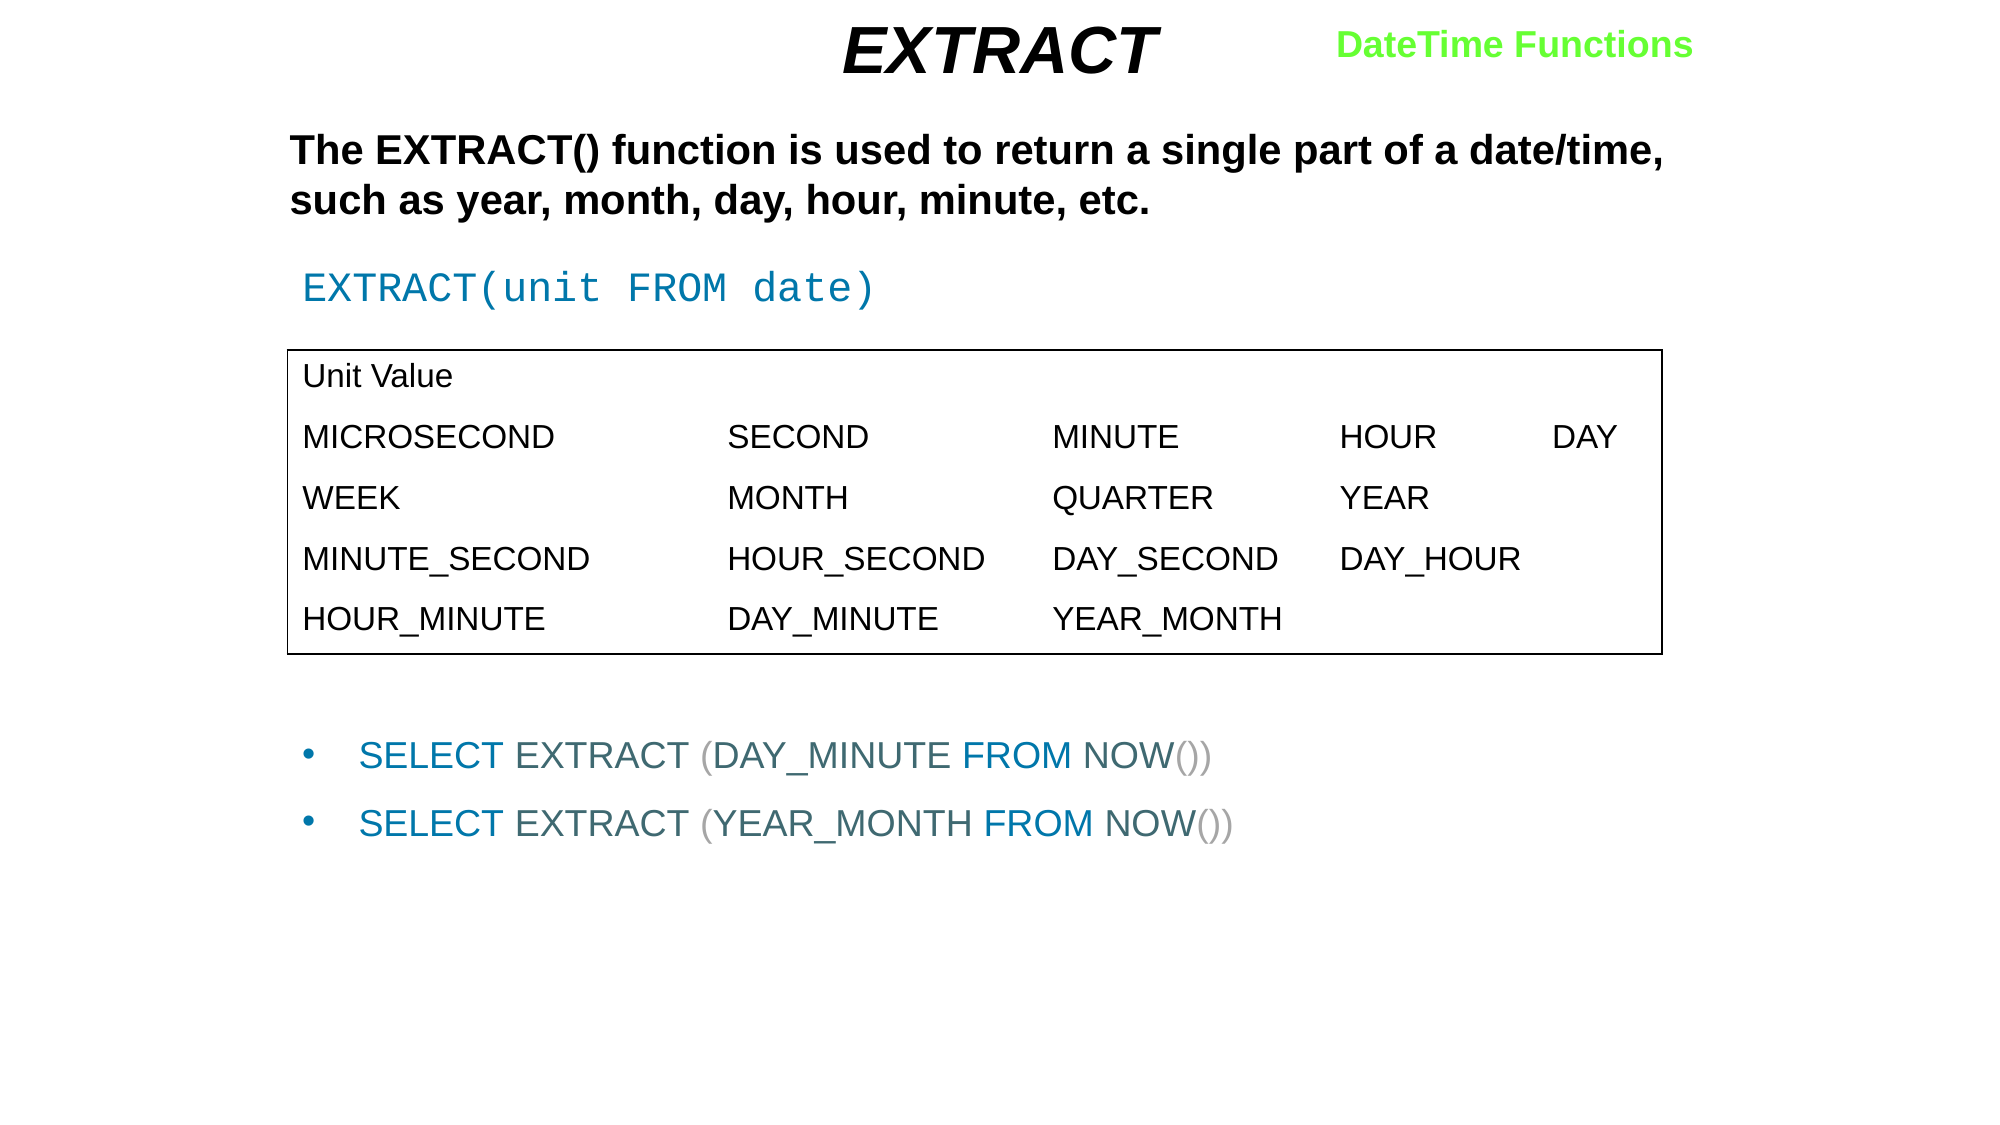

EXTRACT
DateTime Functions
The EXTRACT() function is used to return a single part of a date/time, such as year, month, day, hour, minute, etc.
EXTRACT(unit FROM date)
| Unit Value |  |  |  |  |
| --- | --- | --- | --- | --- |
| MICROSECOND | SECOND | MINUTE | HOUR | DAY |
| WEEK | MONTH | QUARTER | YEAR |  |
| MINUTE\_SECOND | HOUR\_SECOND | DAY\_SECOND | DAY\_HOUR |  |
| HOUR\_MINUTE | DAY\_MINUTE | YEAR\_MONTH |  |  |
SELECT EXTRACT (DAY_MINUTE FROM NOW())
SELECT EXTRACT (YEAR_MONTH FROM NOW())